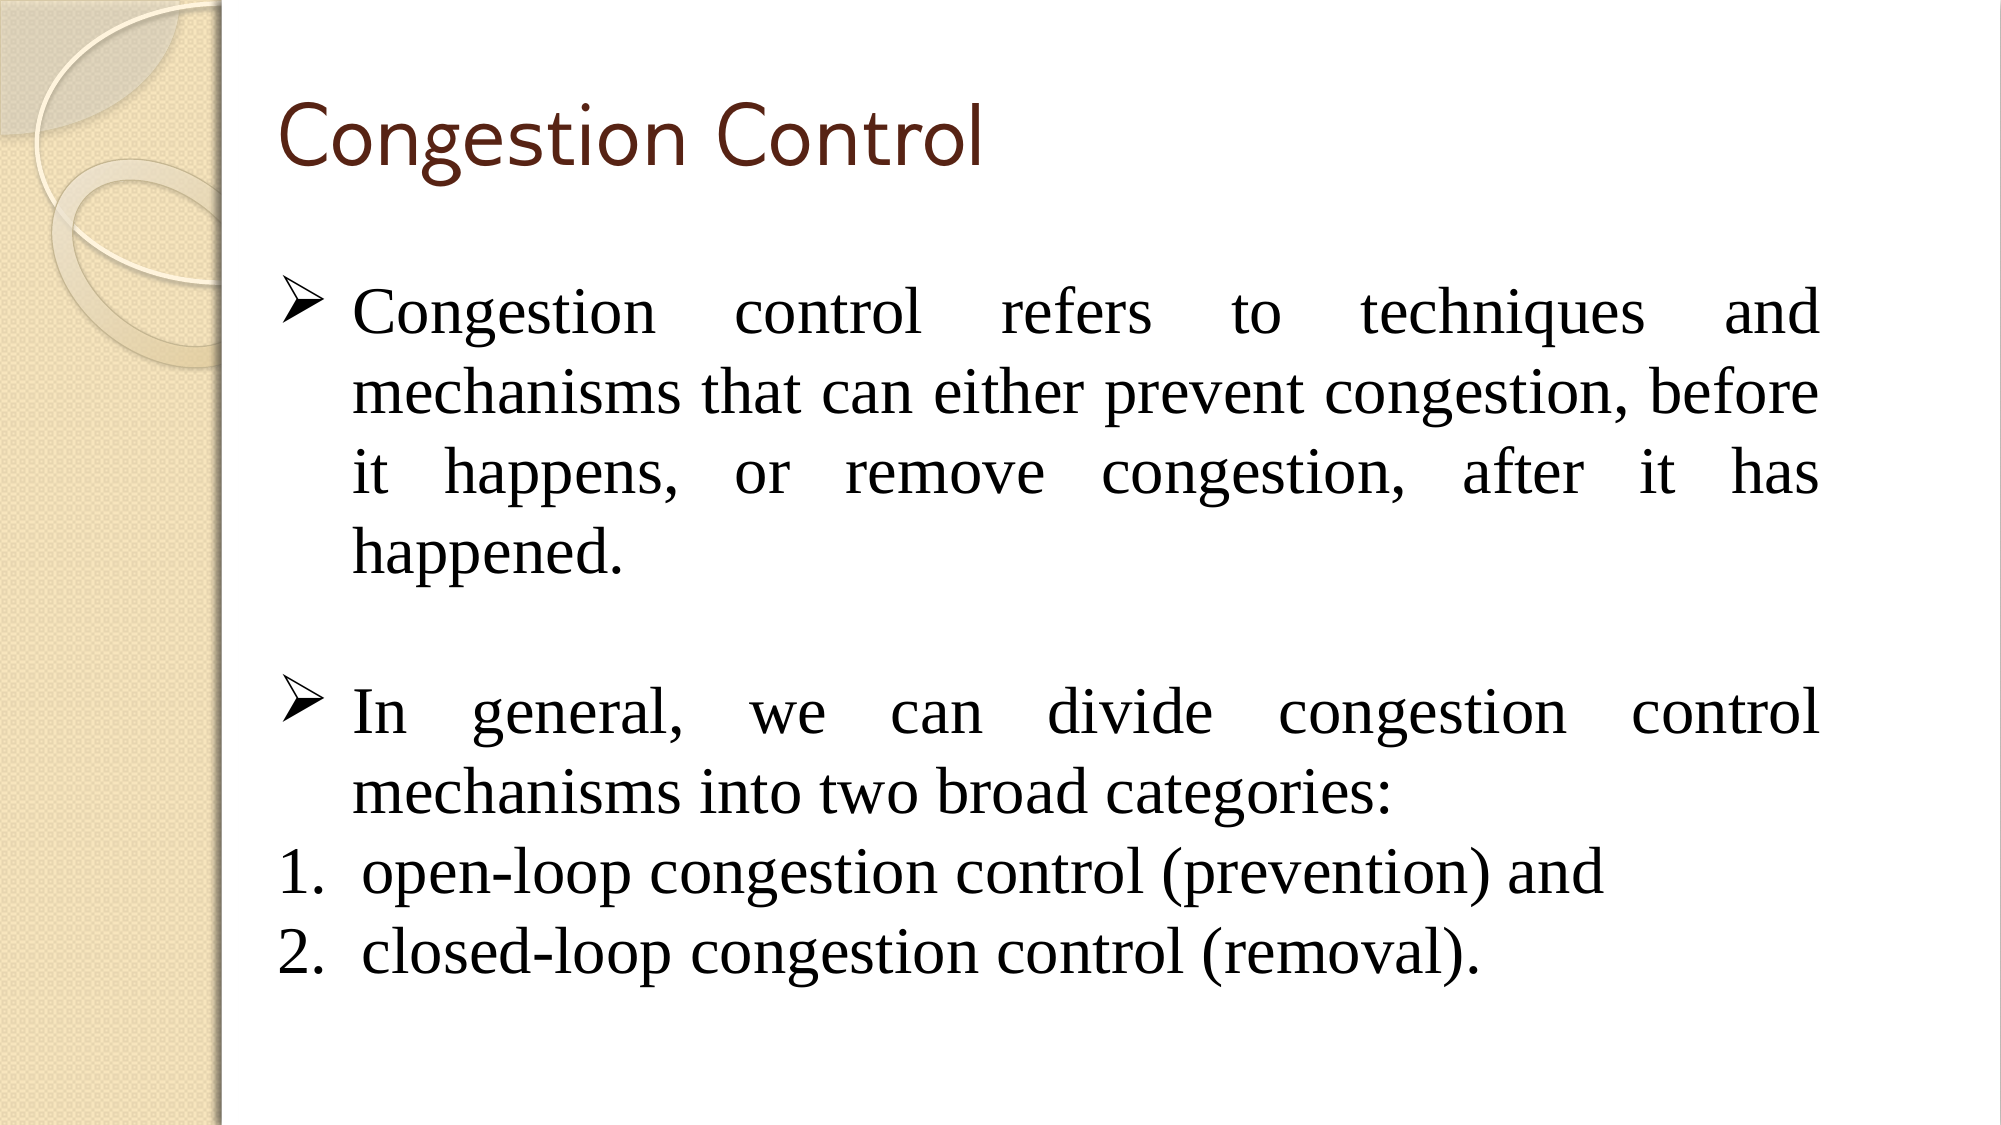

Congestion Control
Congestion control refers to techniques and mechanisms that can either prevent congestion, before it happens, or remove congestion, after it has happened.

In general, we can divide congestion control mechanisms into two broad categories:
open-loop congestion control (prevention) and
closed-loop congestion control (removal).